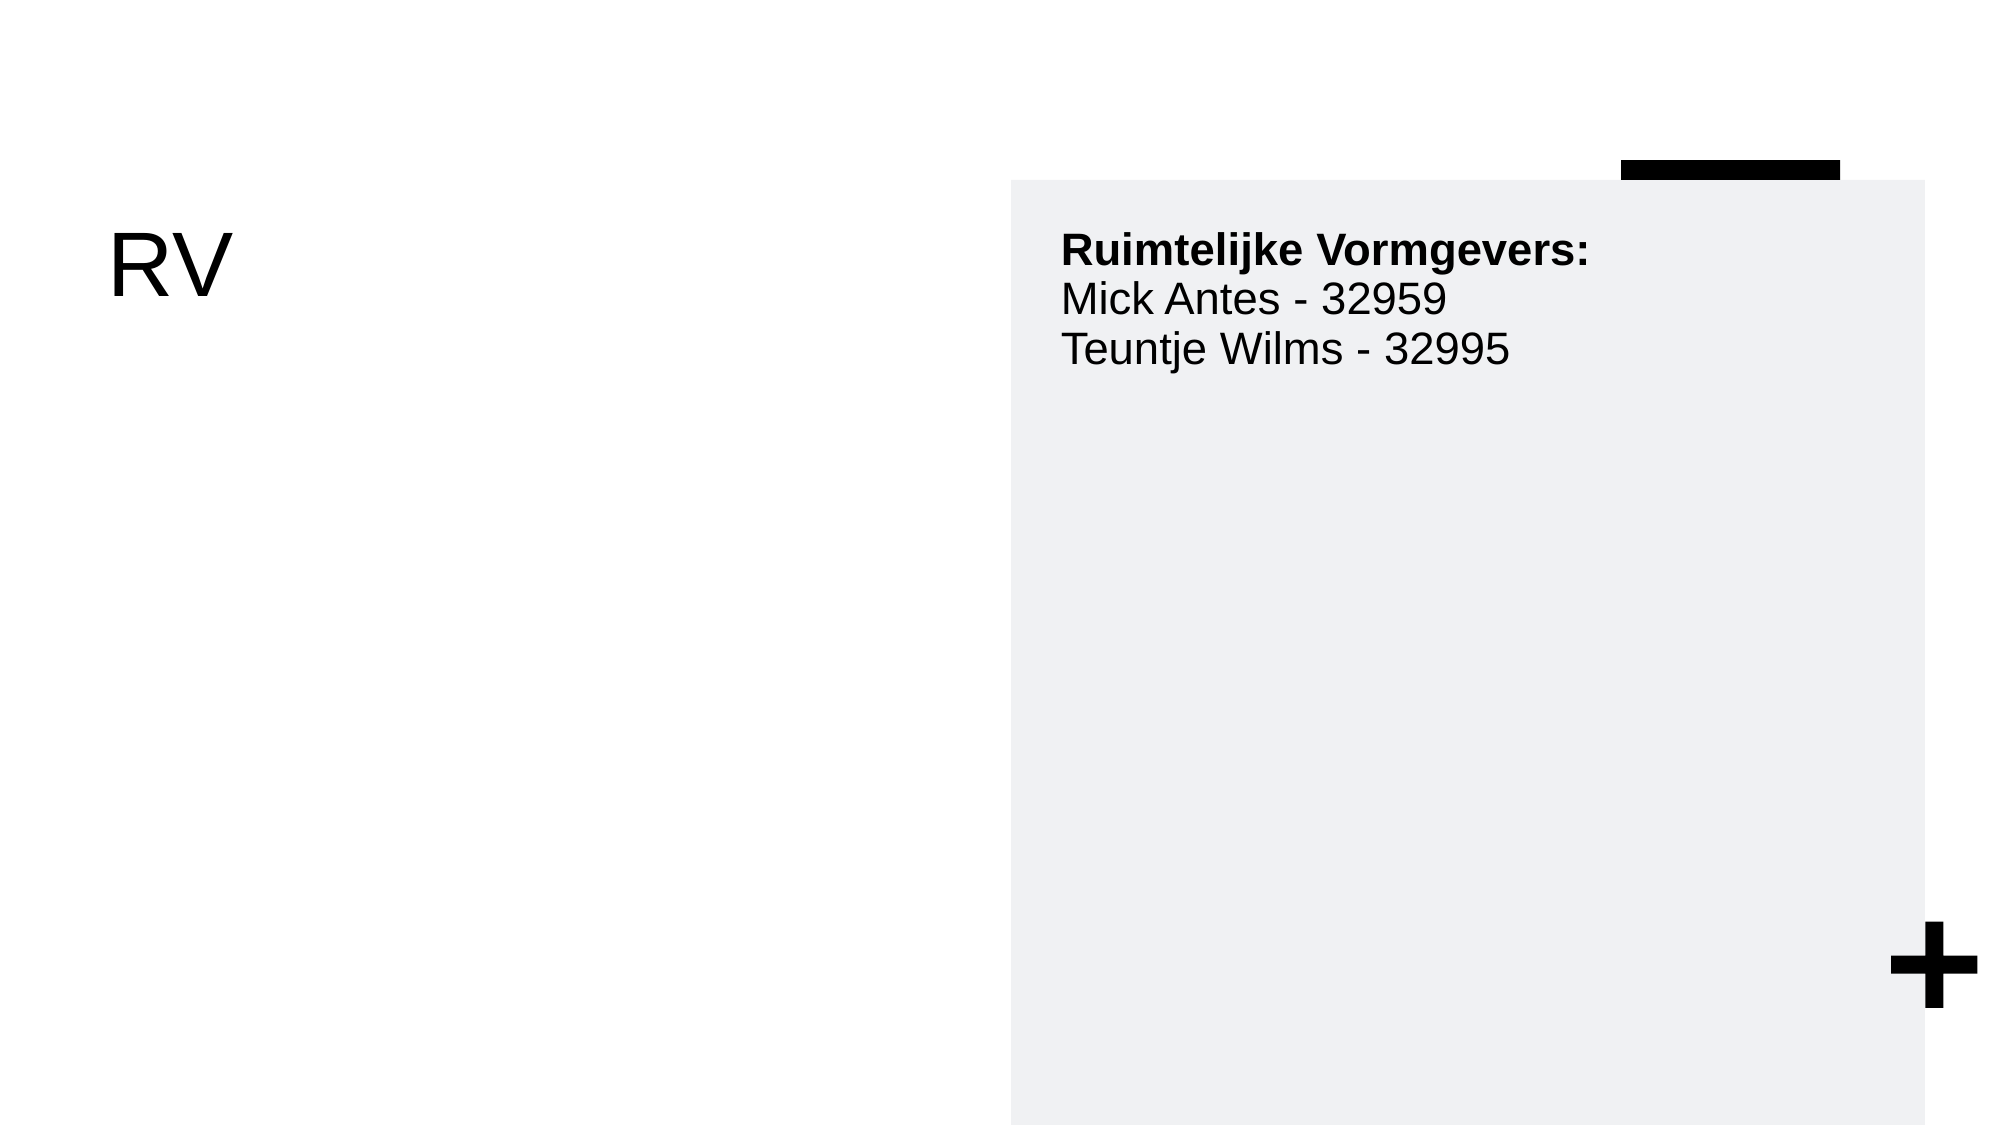

# RV
Ruimtelijke Vormgevers:
Mick Antes - 32959
Teuntje Wilms - 32995